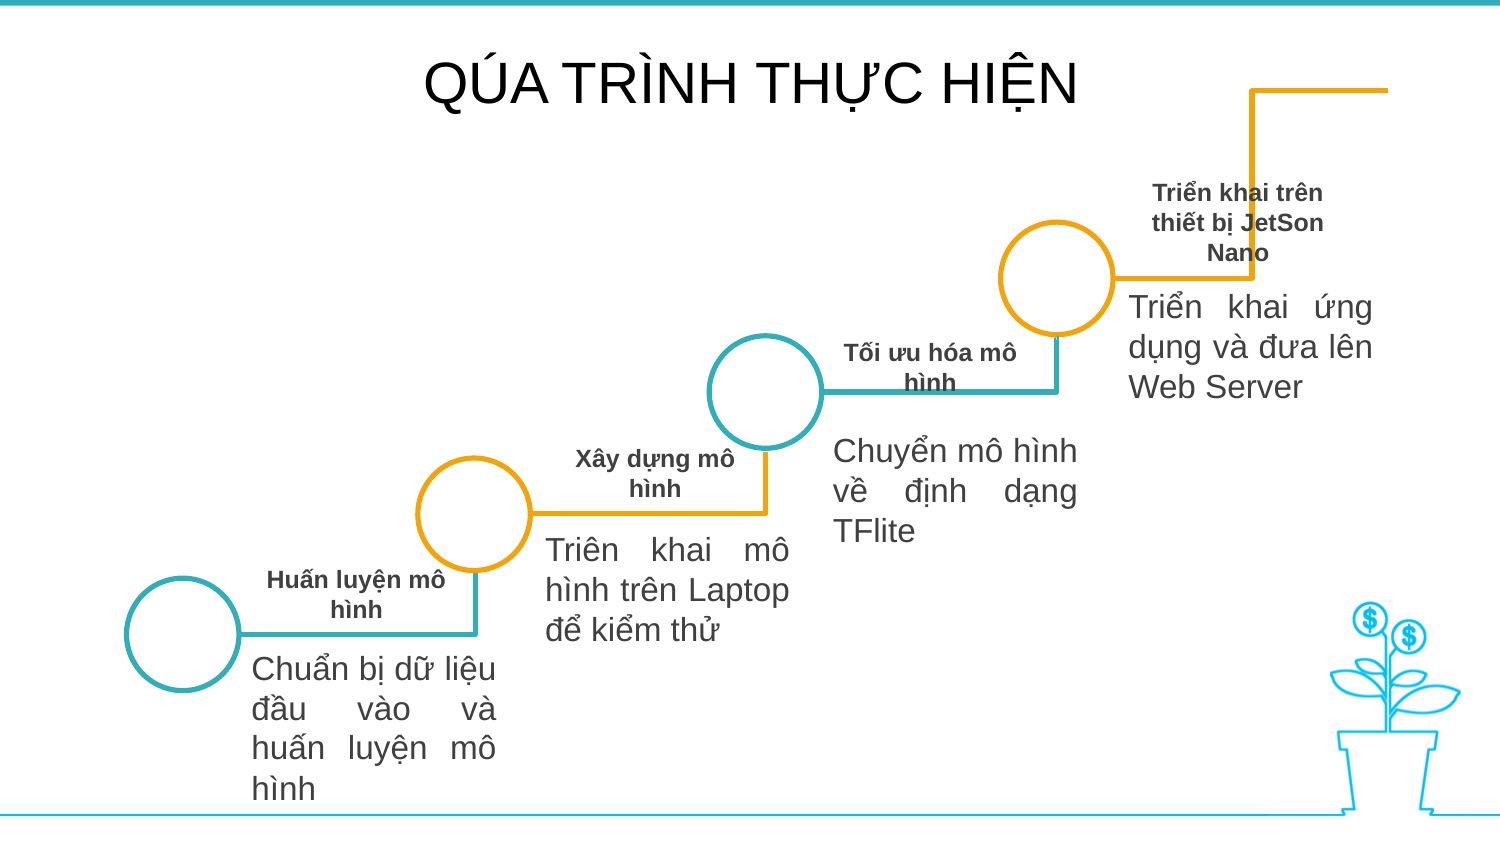

QÚA TRÌNH THỰC HIỆN
Triển khai trên thiết bị JetSon Nano

Triển khai ứng dụng và đưa lên Web Server
Tối ưu hóa mô hình

Chuyển mô hình về định dạng TFlite
Xây dựng mô hình

Triên khai mô hình trên Laptop để kiểm thử
Huấn luyện mô hình

Chuẩn bị dữ liệu đầu vào và huấn luyện mô hình